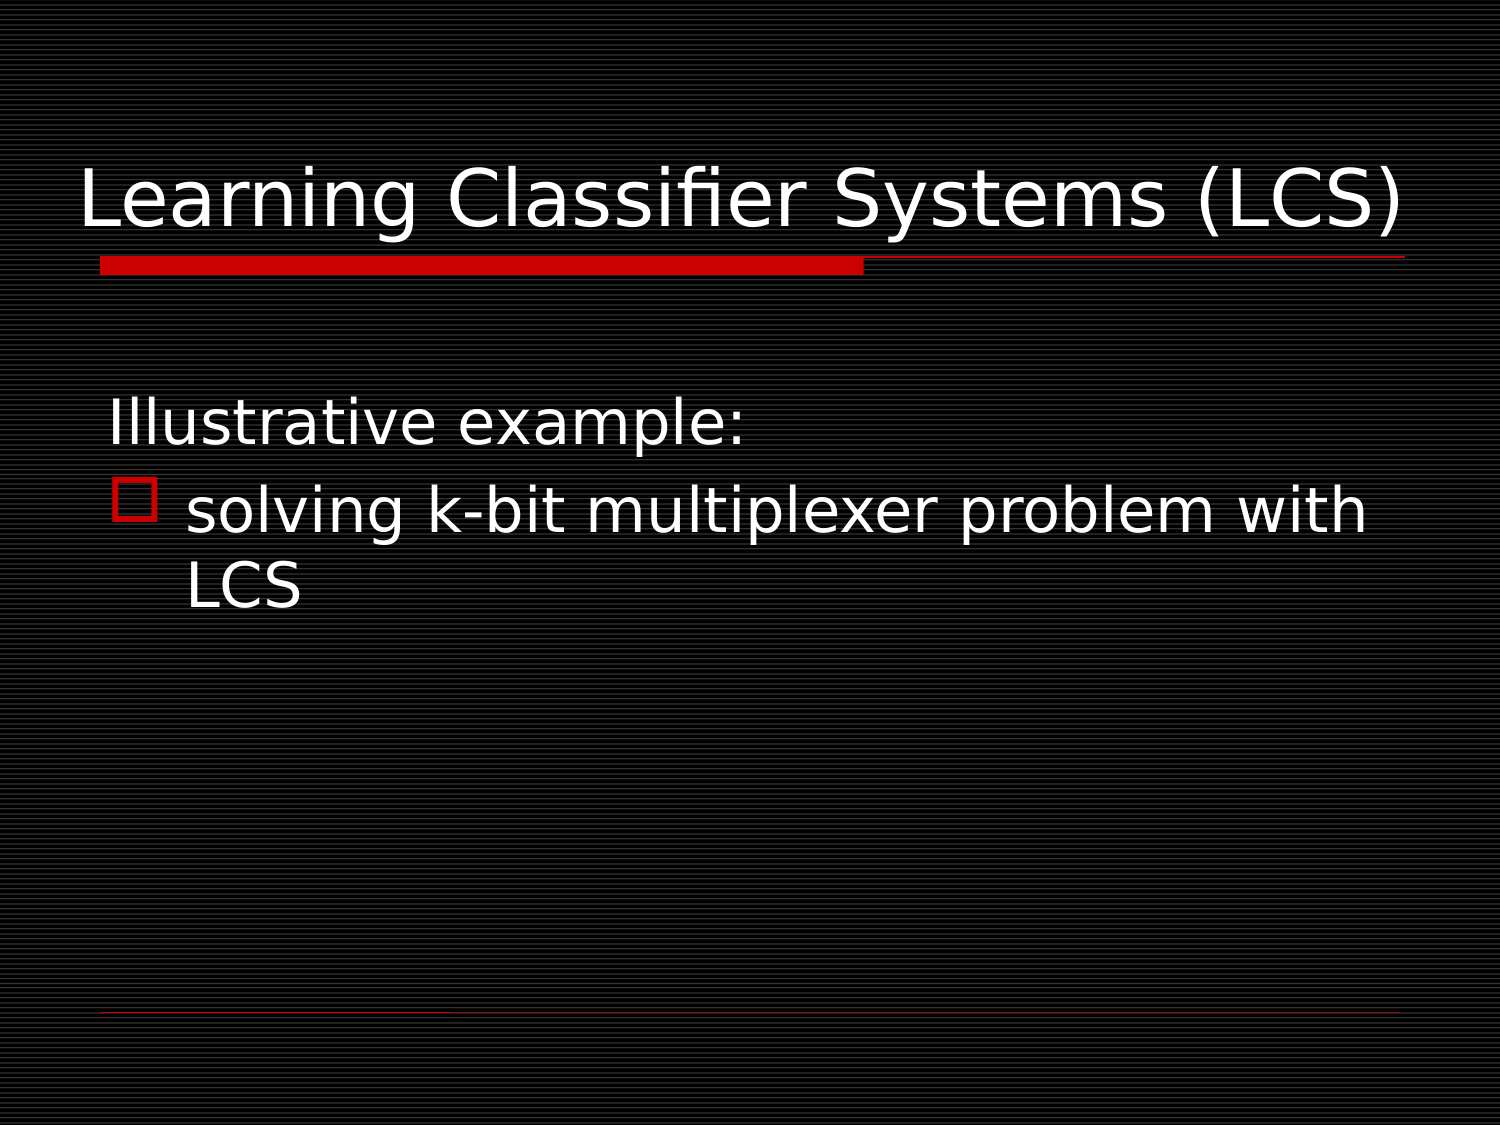

# Learning Classifier Systems (LCS)

Illustrative example:
solving k-bit multiplexer problem with LCS